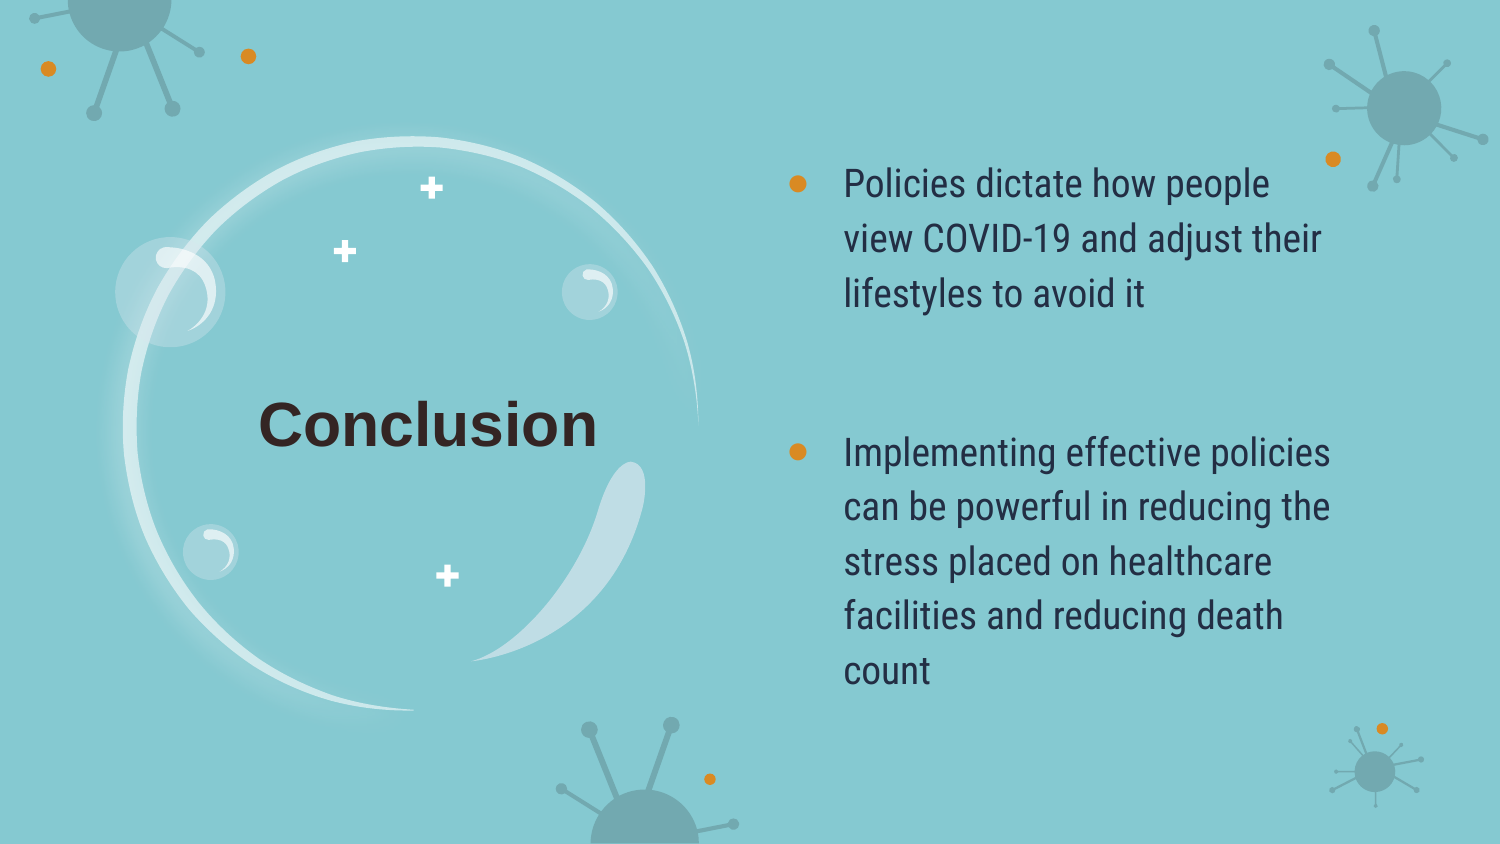

Policies dictate how people view COVID-19 and adjust their lifestyles to avoid it

Implementing effective policies can be powerful in reducing the stress placed on healthcare facilities and reducing death count
# Conclusion